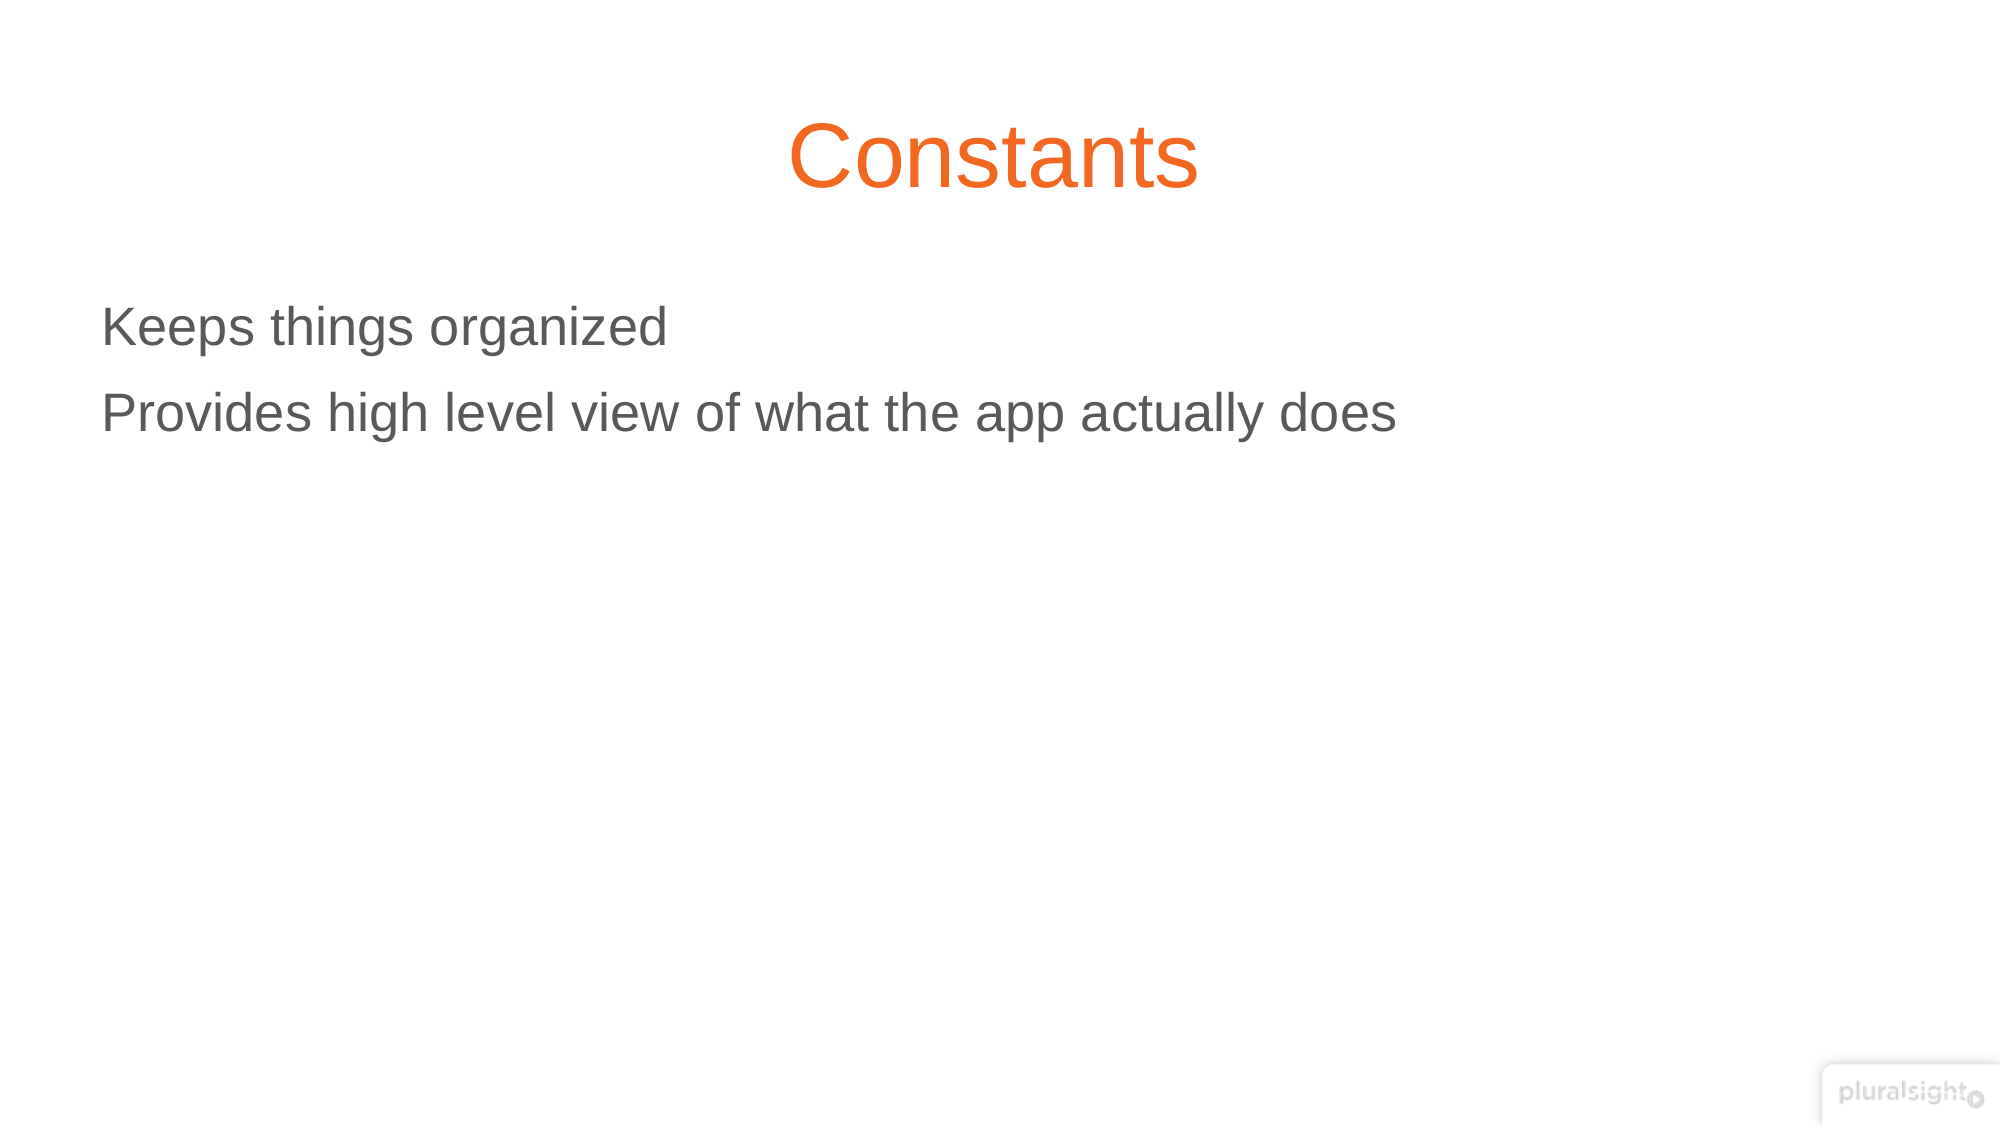

# Constants
Keeps things organized
Provides high level view of what the app actually does